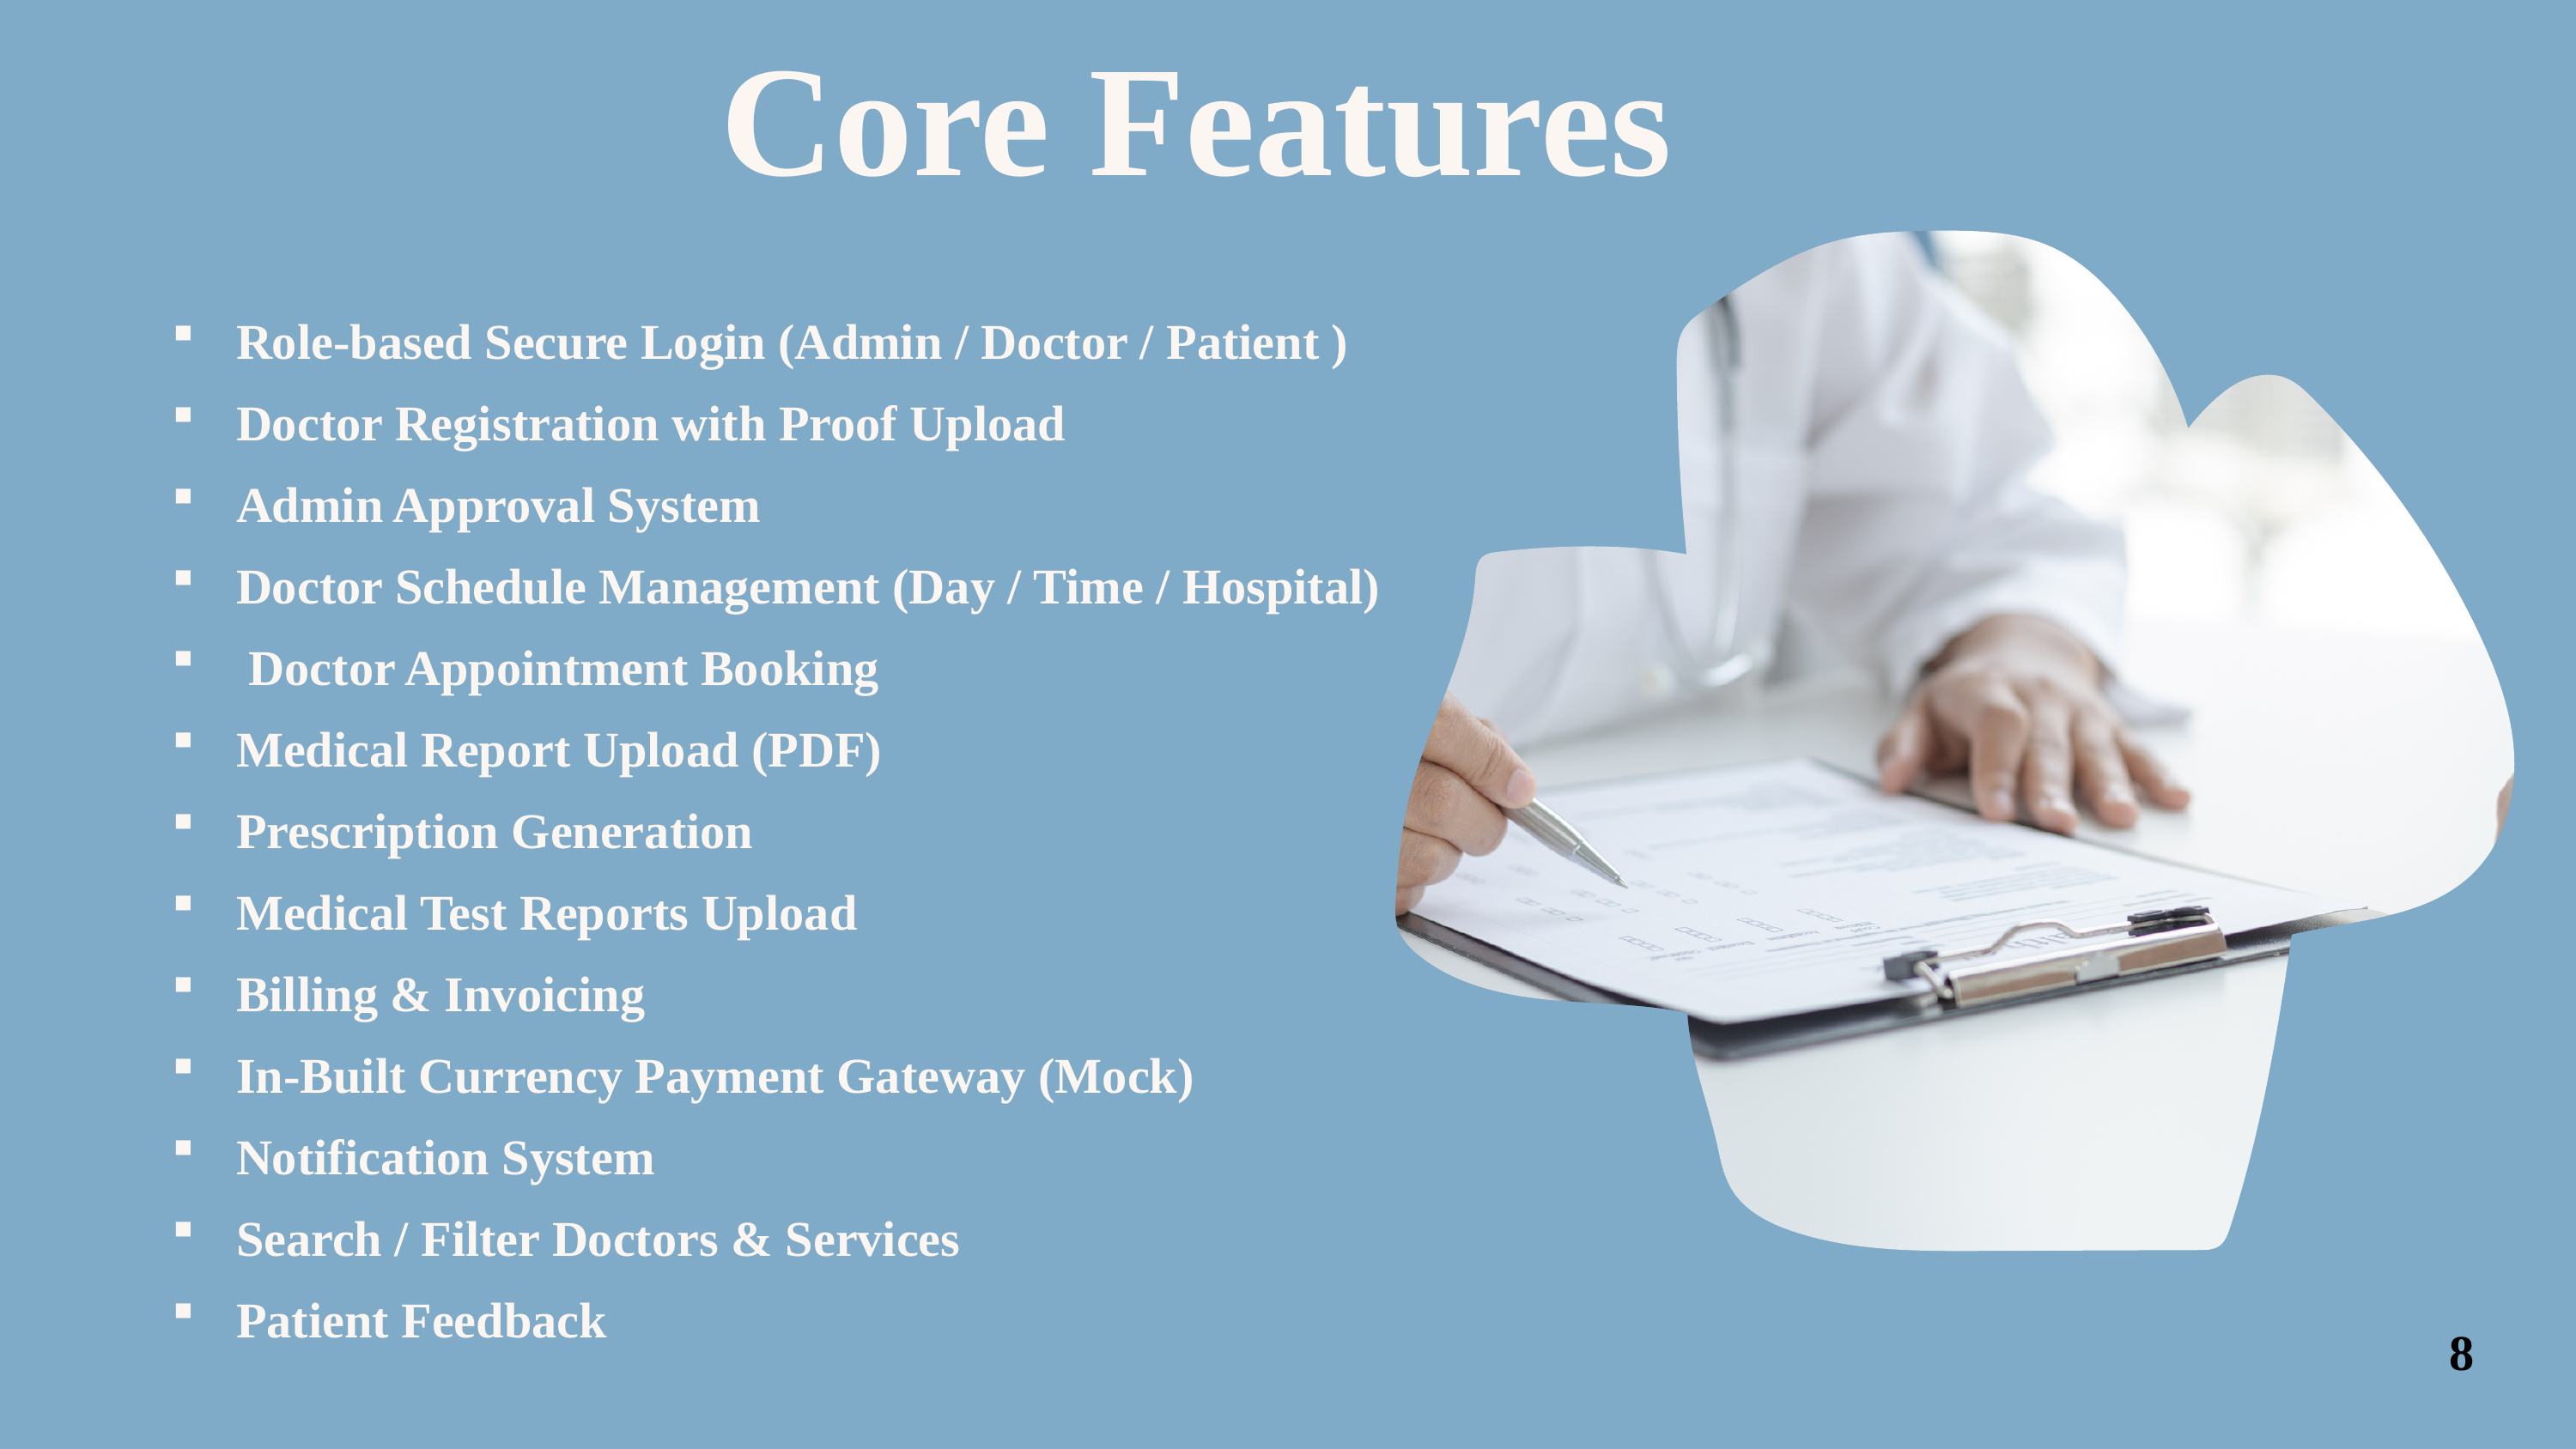

Core Features

Role-based Secure Login (Admin / Doctor / Patient )
Doctor Registration with Proof Upload
Admin Approval System
Doctor Schedule Management (Day / Time / Hospital)
 Doctor Appointment Booking
Medical Report Upload (PDF)
Prescription Generation
Medical Test Reports Upload
Billing & Invoicing
In-Built Currency Payment Gateway (Mock)
Notification System
Search / Filter Doctors & Services
Patient Feedback
8